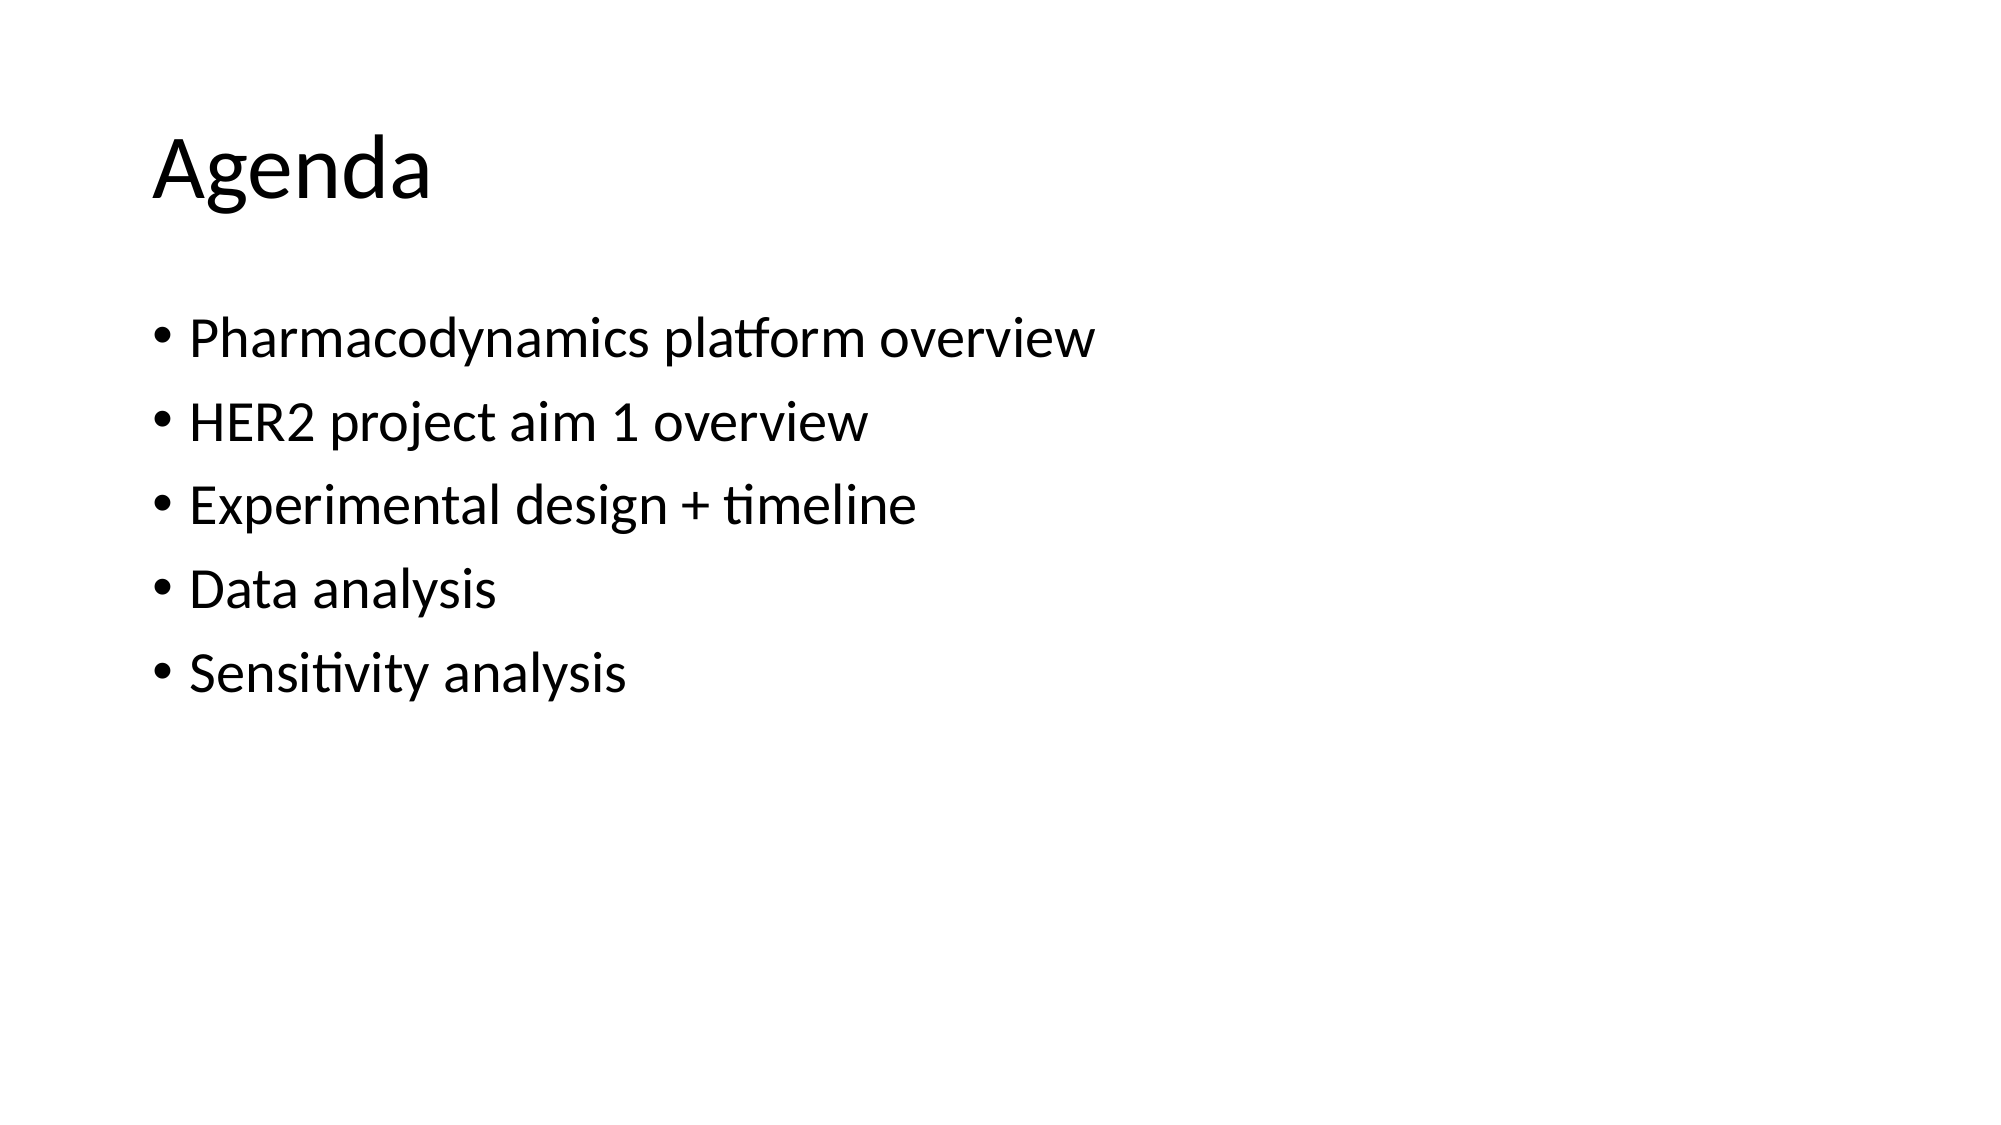

# Agenda
Pharmacodynamics platform overview
HER2 project aim 1 overview
Experimental design + timeline
Data analysis
Sensitivity analysis